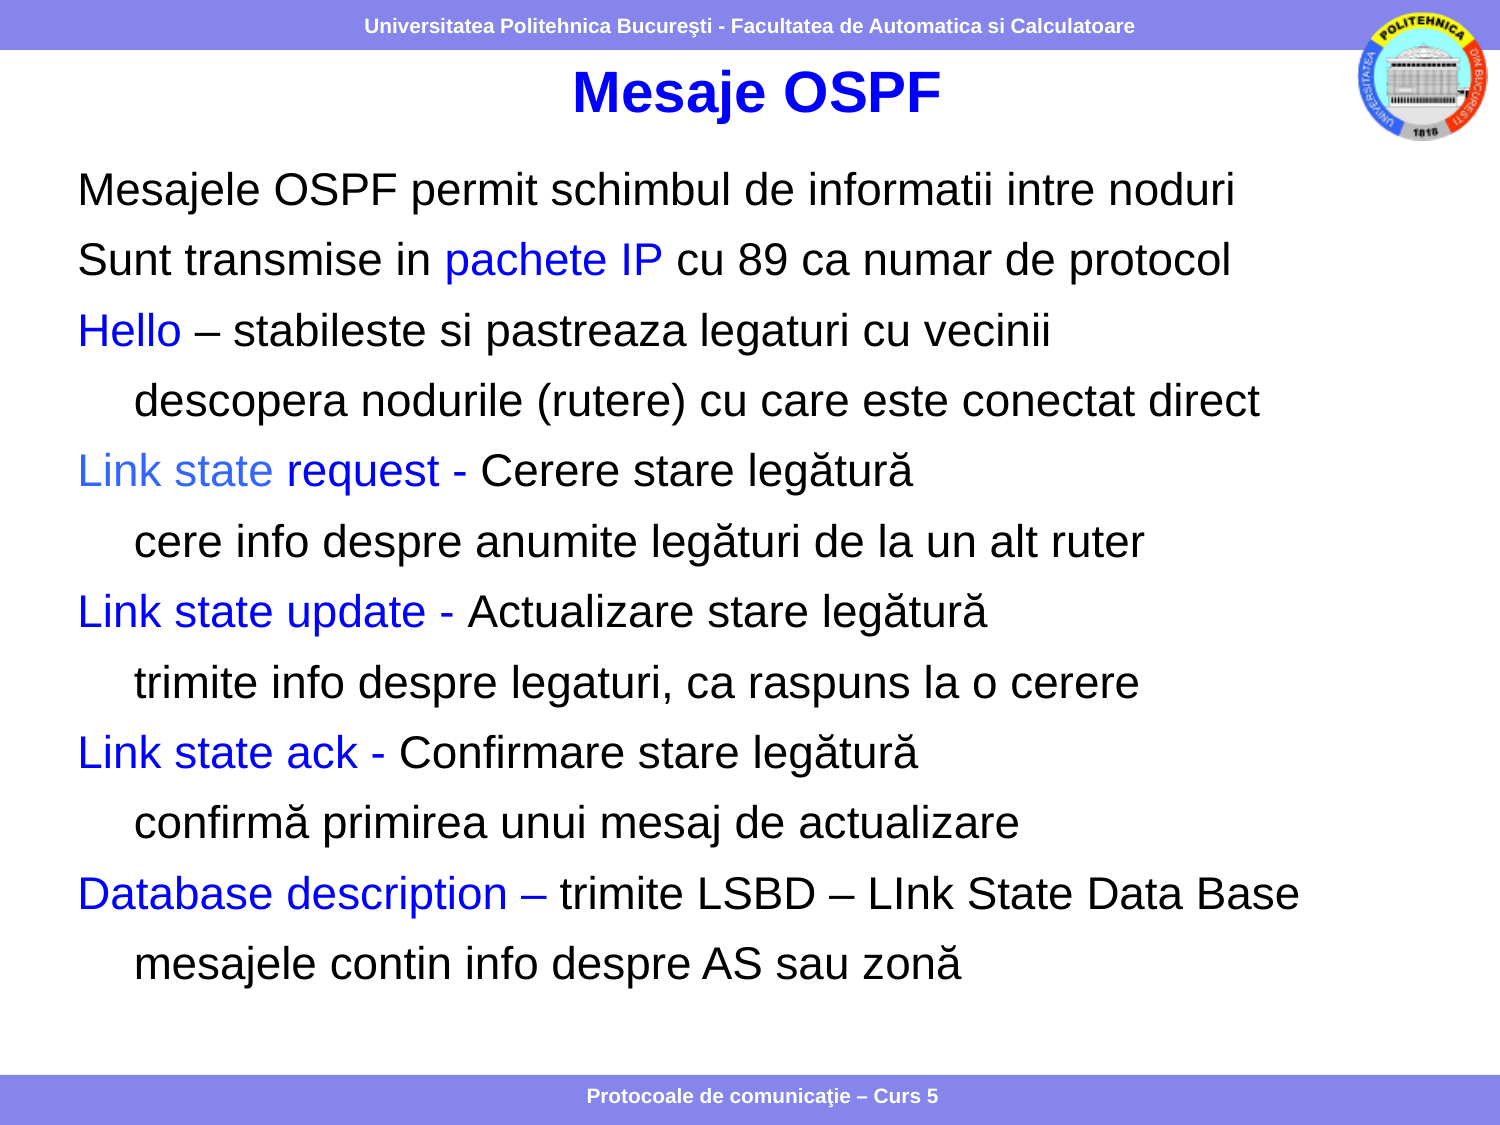

# Mesaje OSPF
Mesajele OSPF permit schimbul de informatii intre noduri
Sunt transmise in pachete IP cu 89 ca numar de protocol
Hello – stabileste si pastreaza legaturi cu vecinii
	descopera nodurile (rutere) cu care este conectat direct
Link state request - Cerere stare legătură
	cere info despre anumite legături de la un alt ruter
Link state update - Actualizare stare legătură
	trimite info despre legaturi, ca raspuns la o cerere
Link state ack - Confirmare stare legătură
	confirmă primirea unui mesaj de actualizare
Database description – trimite LSBD – LInk State Data Base
	mesajele contin info despre AS sau zonă
Protocoale de comunicaţie – Curs 5